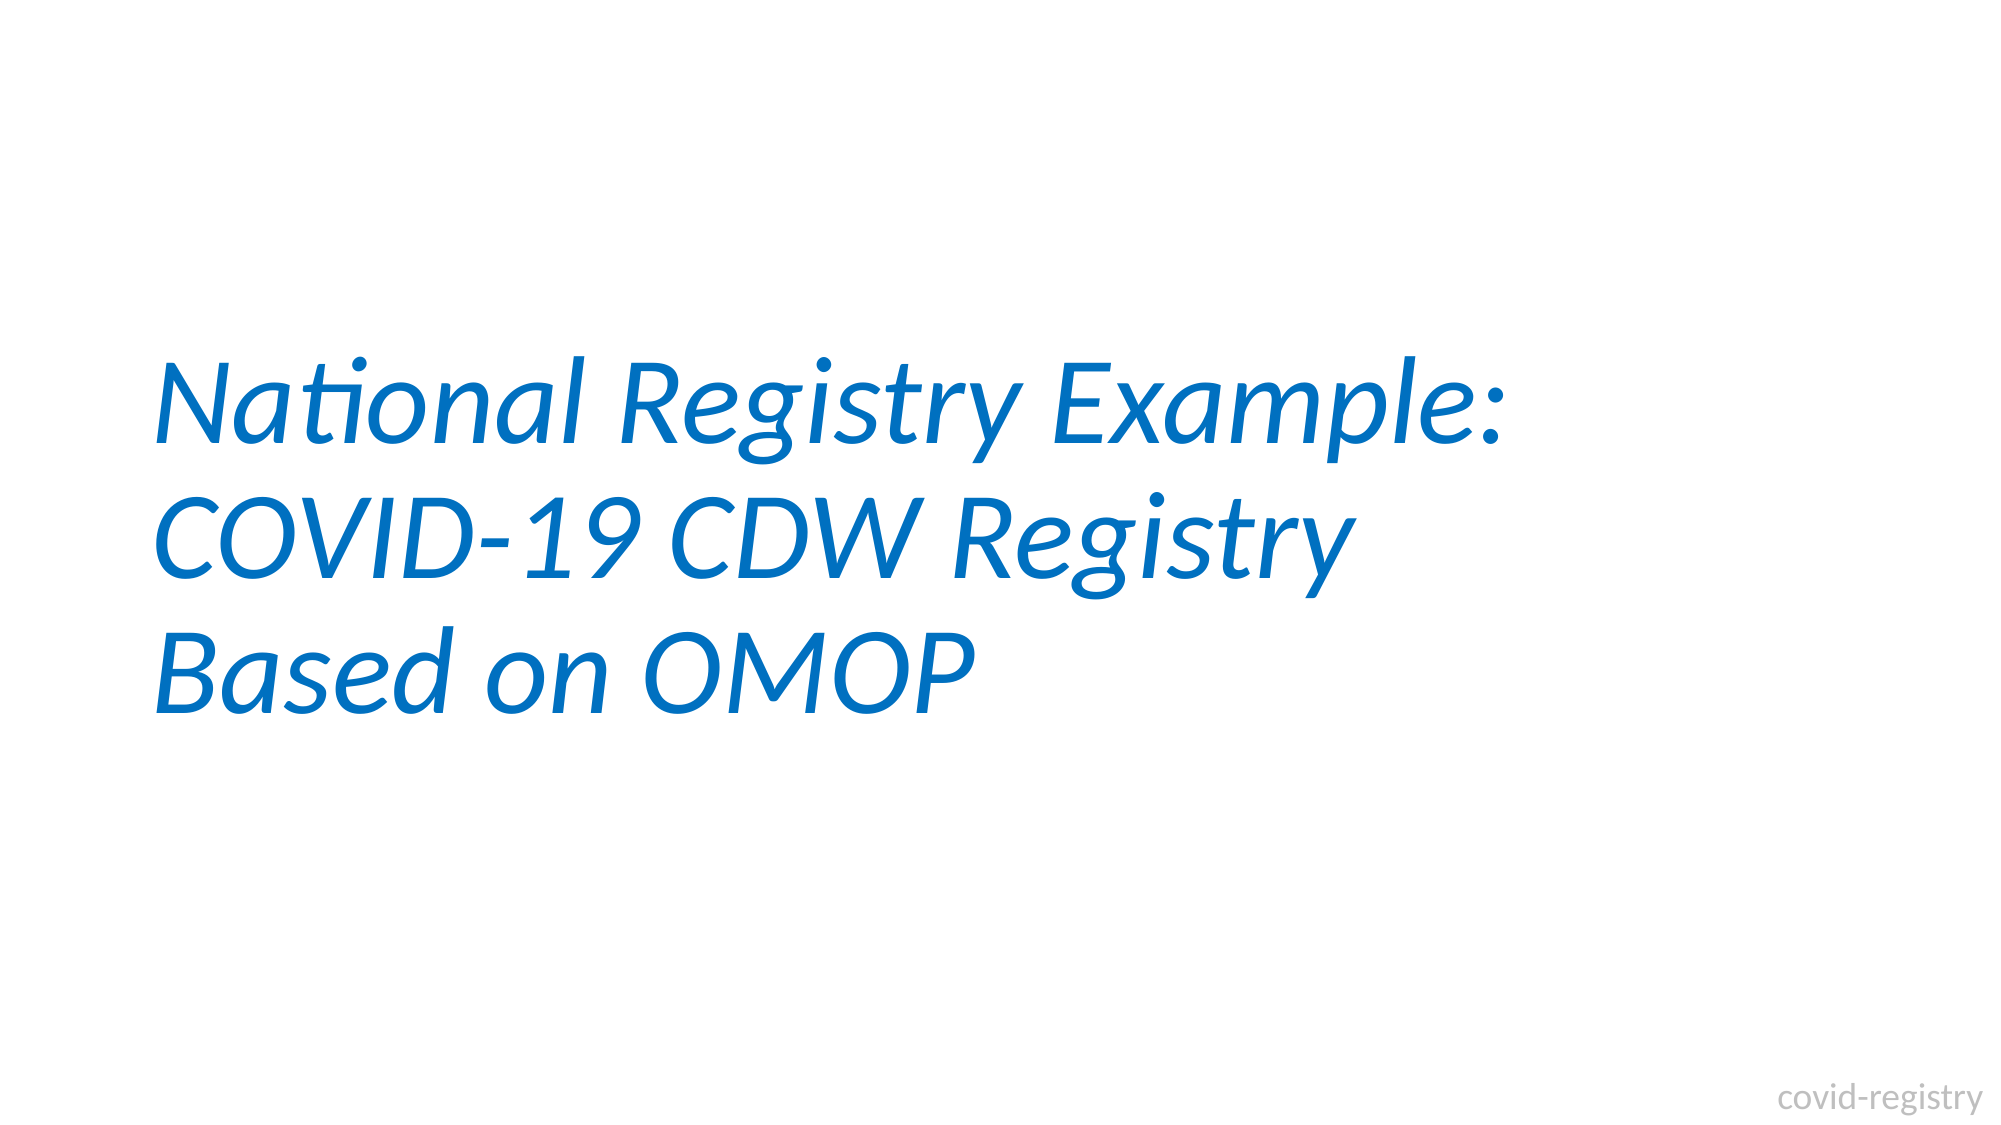

# National Registry Example: COVID-19 CDW Registry Based on OMOP

covid-registry